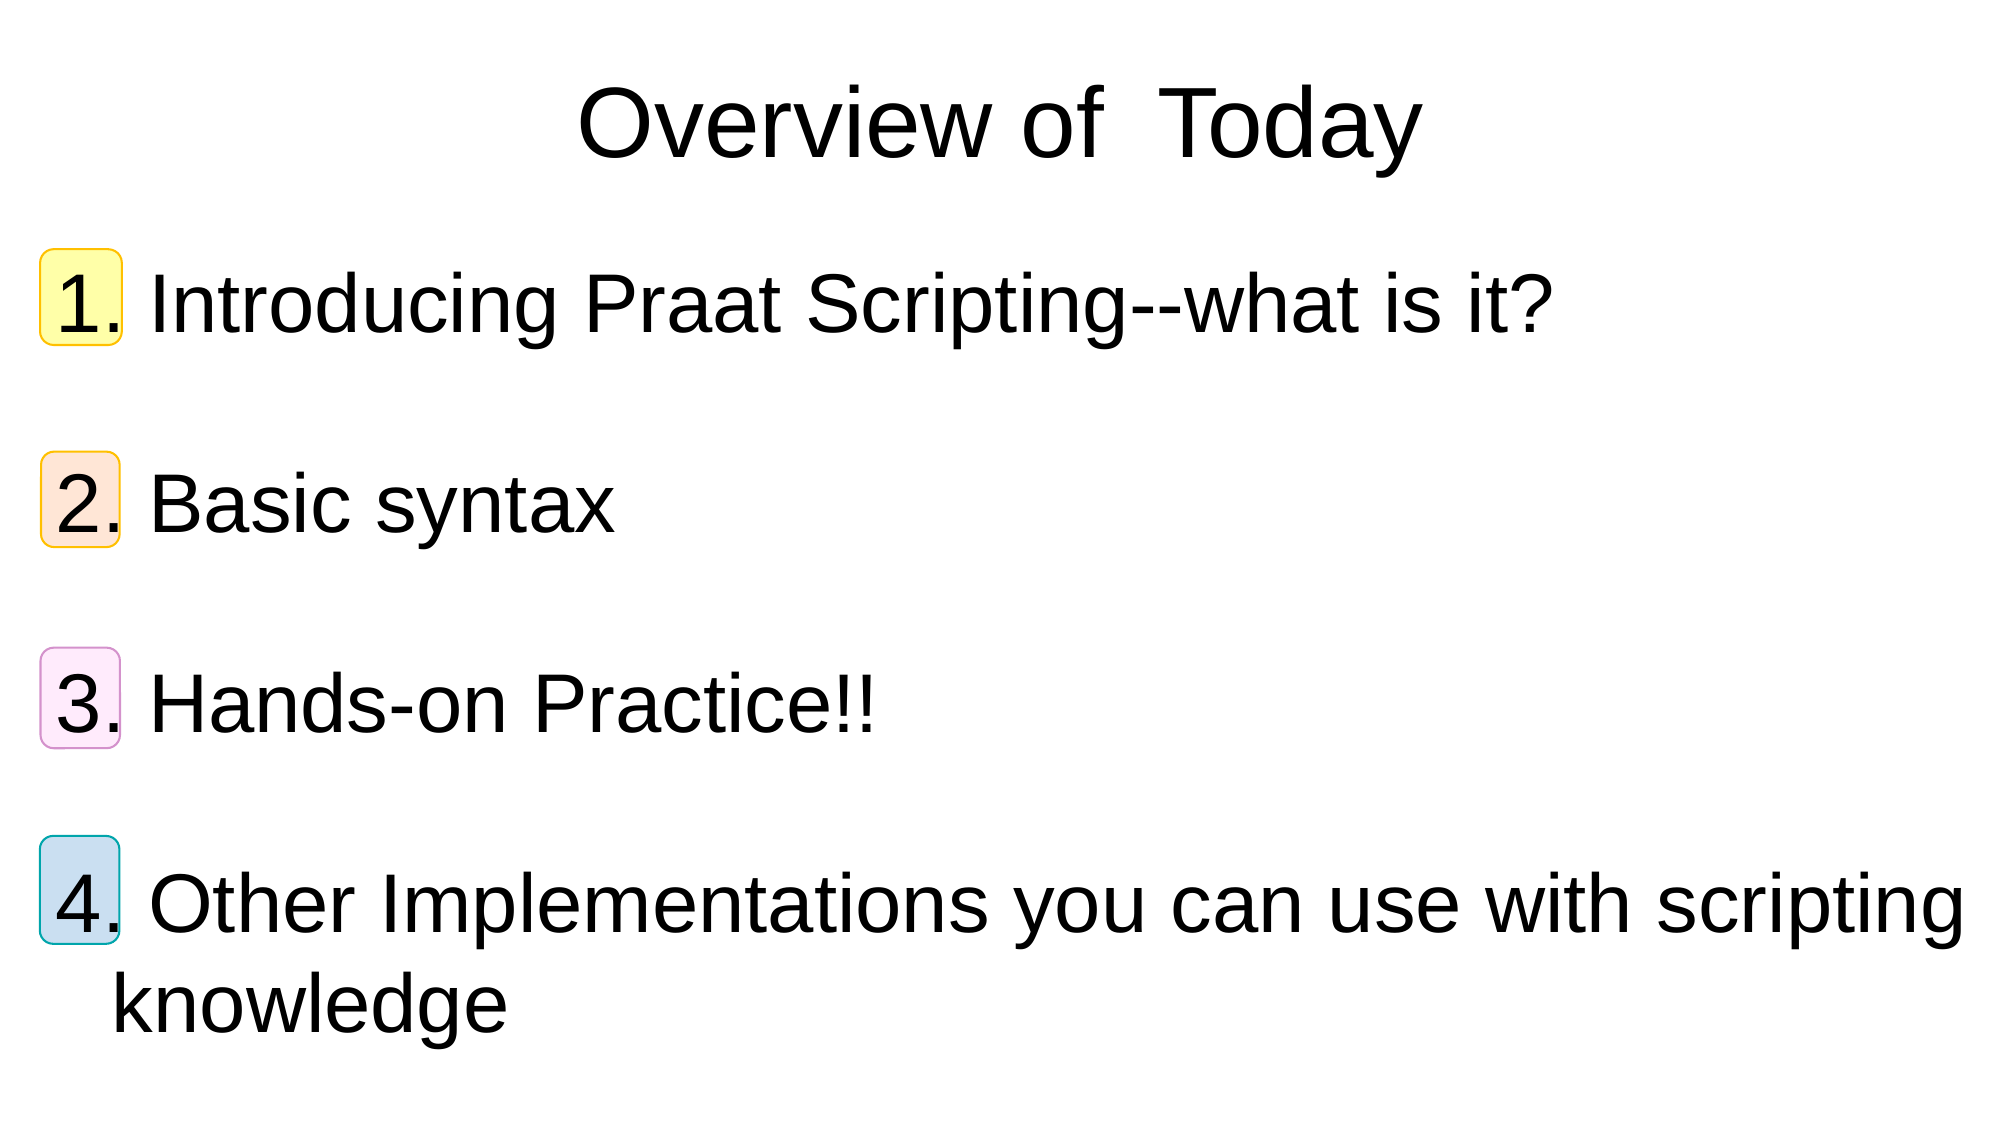

Overview of  Today
 Introducing Praat Scripting--what is it?

 Basic syntax

 Hands-on Practice!!

 Other Implementations you can use with scripting knowledge